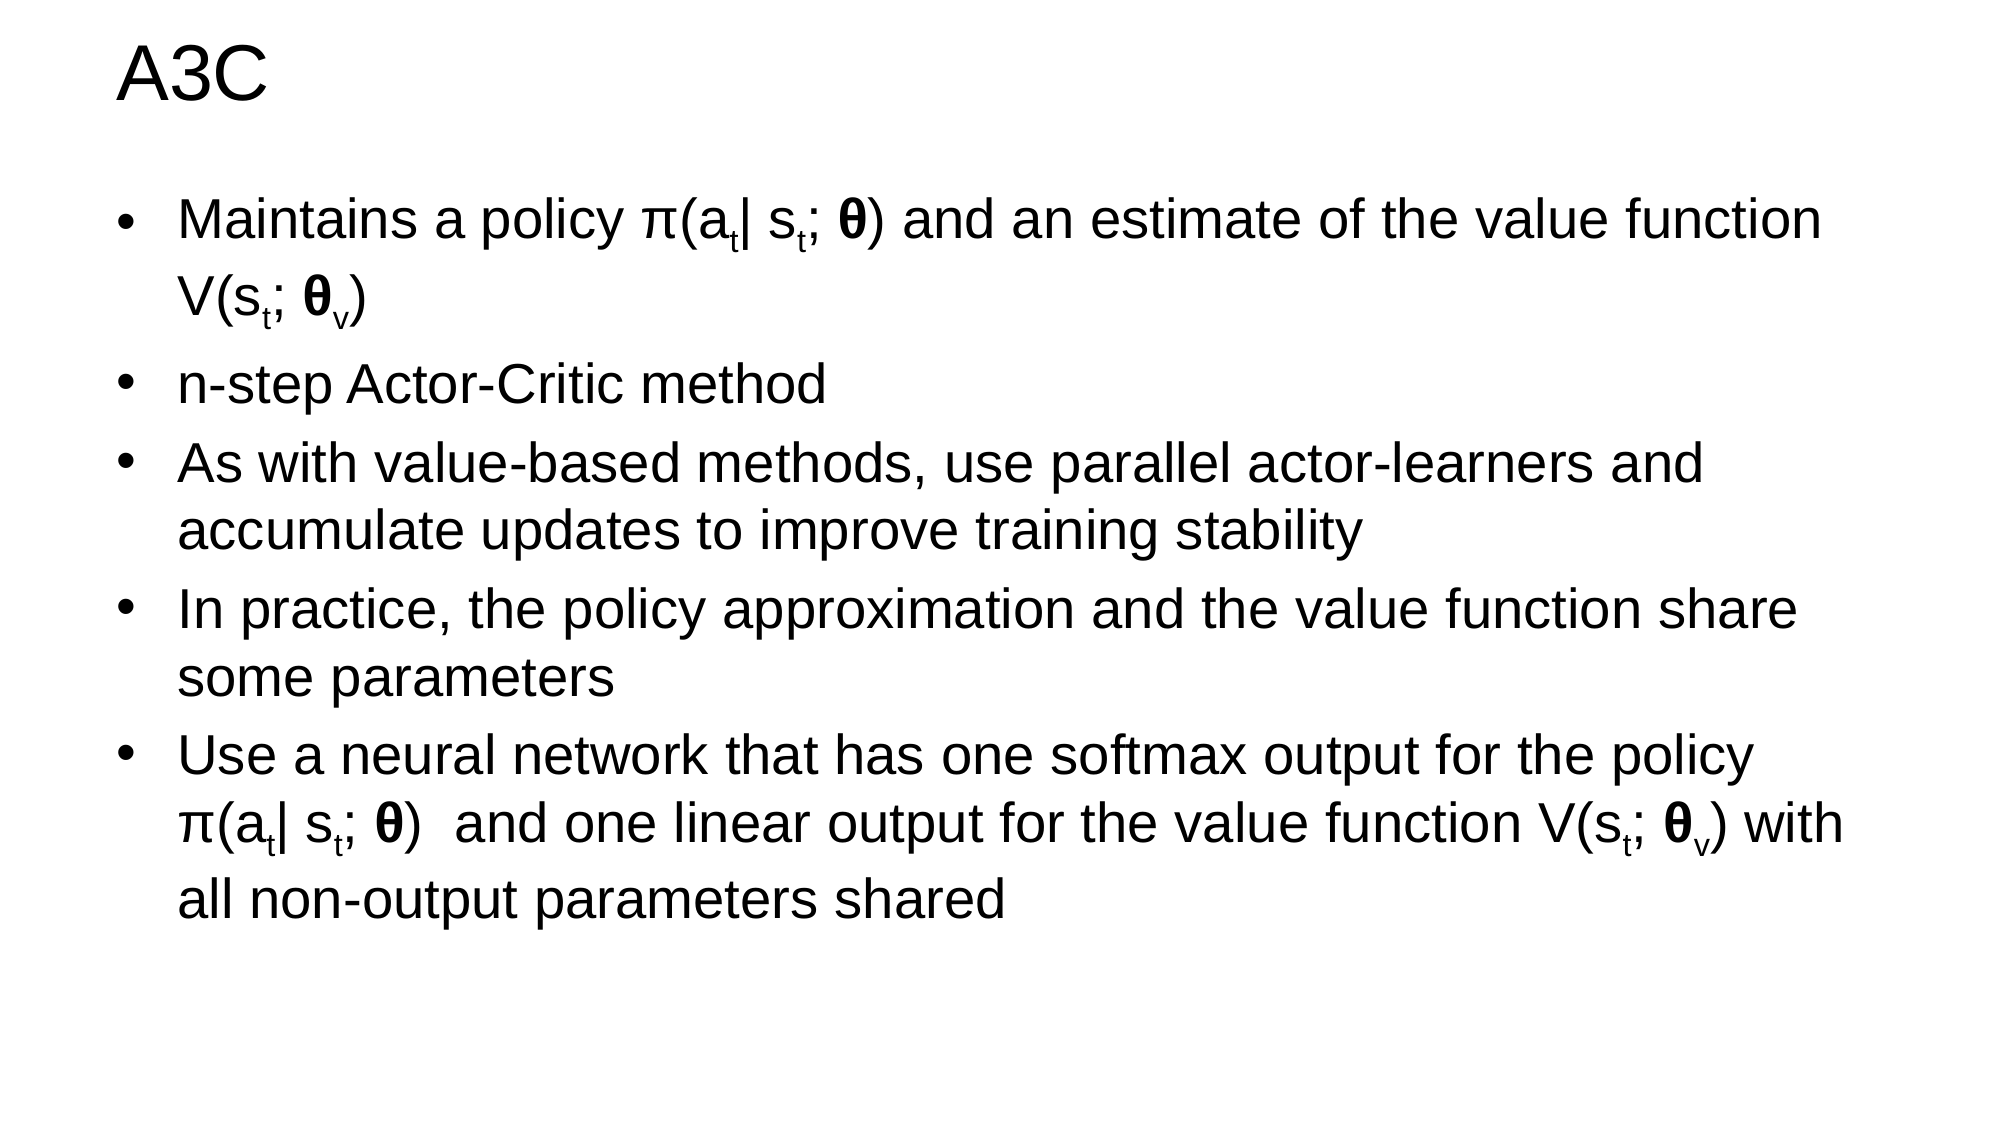

# A3C
Maintains a policy π(at| st; θ) and an estimate of the value function V(st; θv)
n-step Actor-Critic method
As with value-based methods, use parallel actor-learners and accumulate updates to improve training stability
In practice, the policy approximation and the value function share some parameters
Use a neural network that has one softmax output for the policy π(at| st; θ)  and one linear output for the value function V(st; θv) with all non-output parameters shared